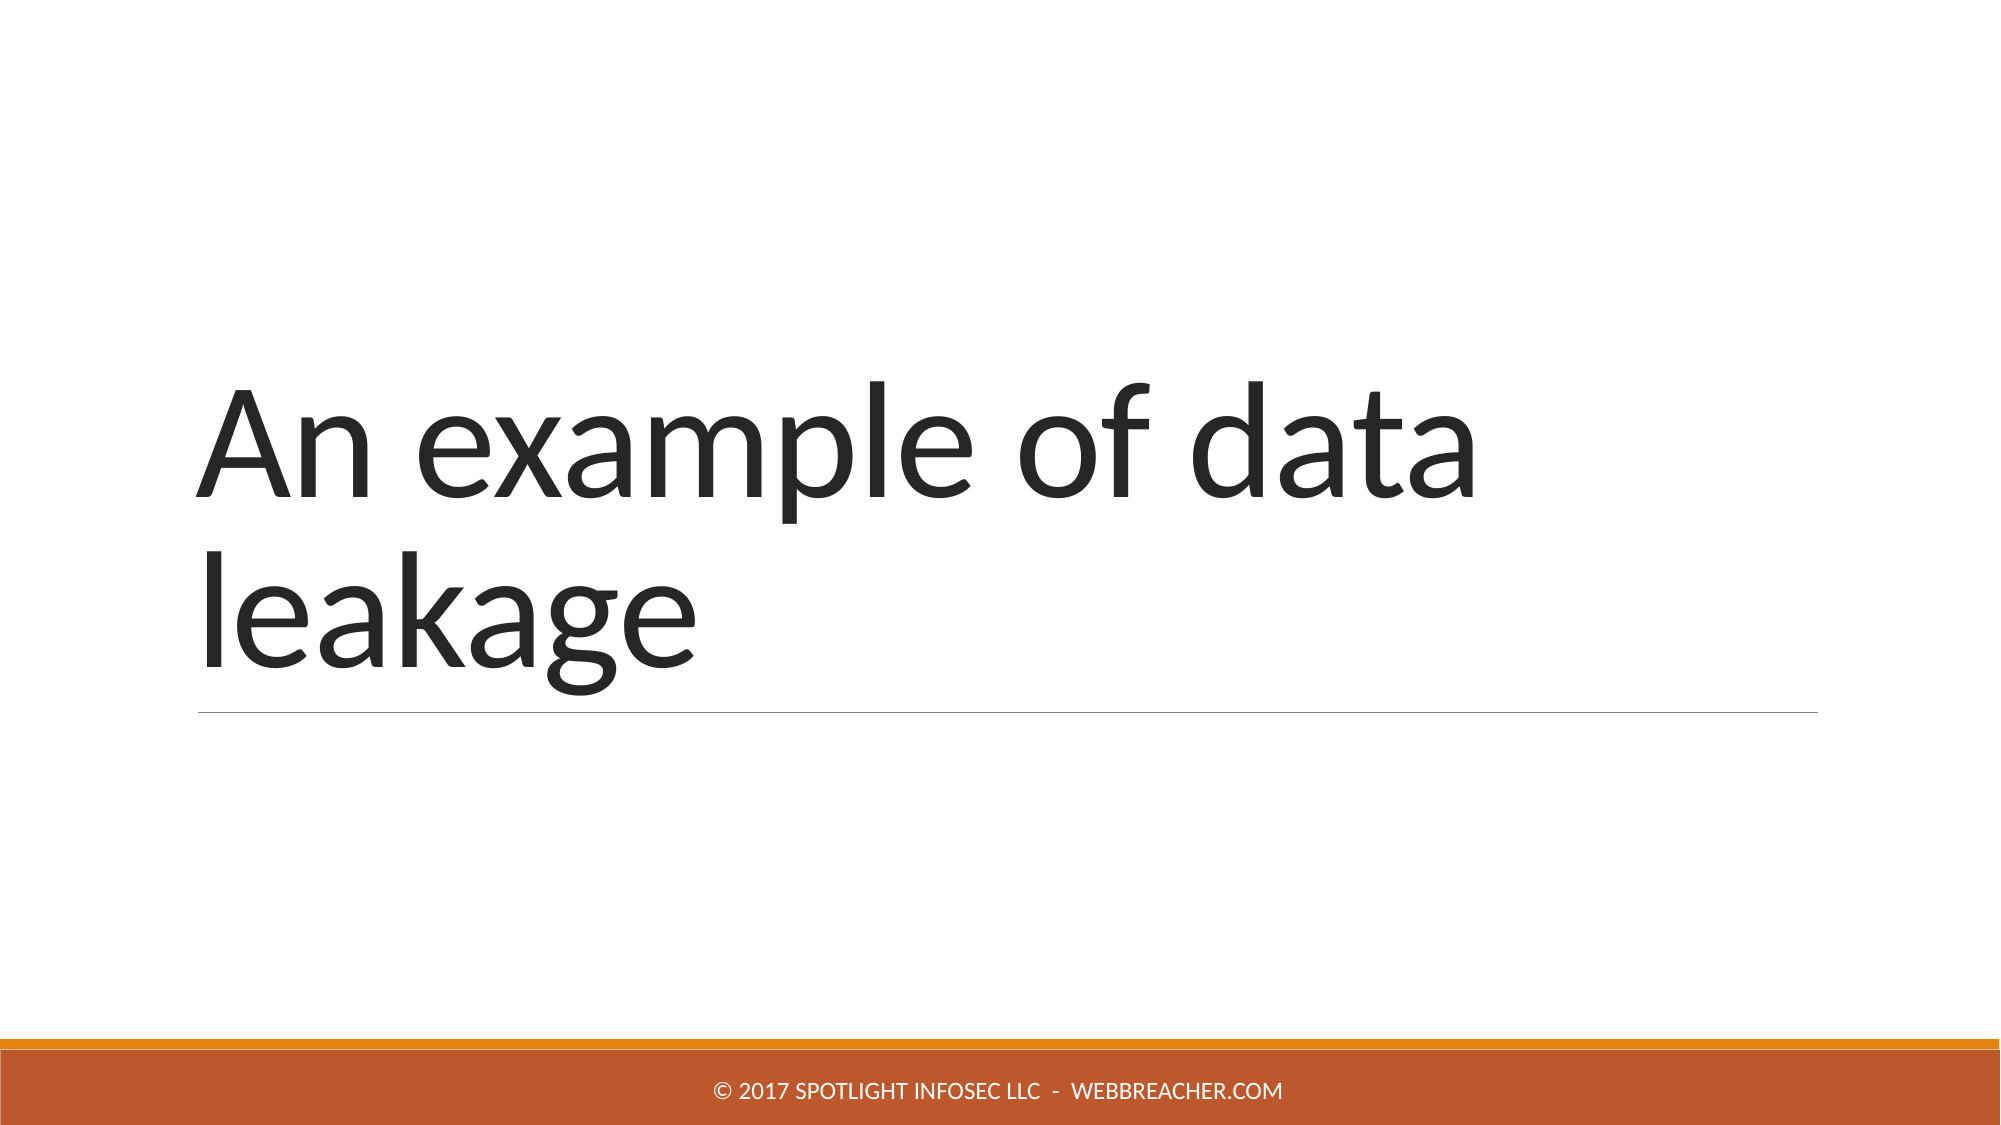

# An example of data leakage

© 2017 Spotlight Infosec LLC  -  WebBreacher.com